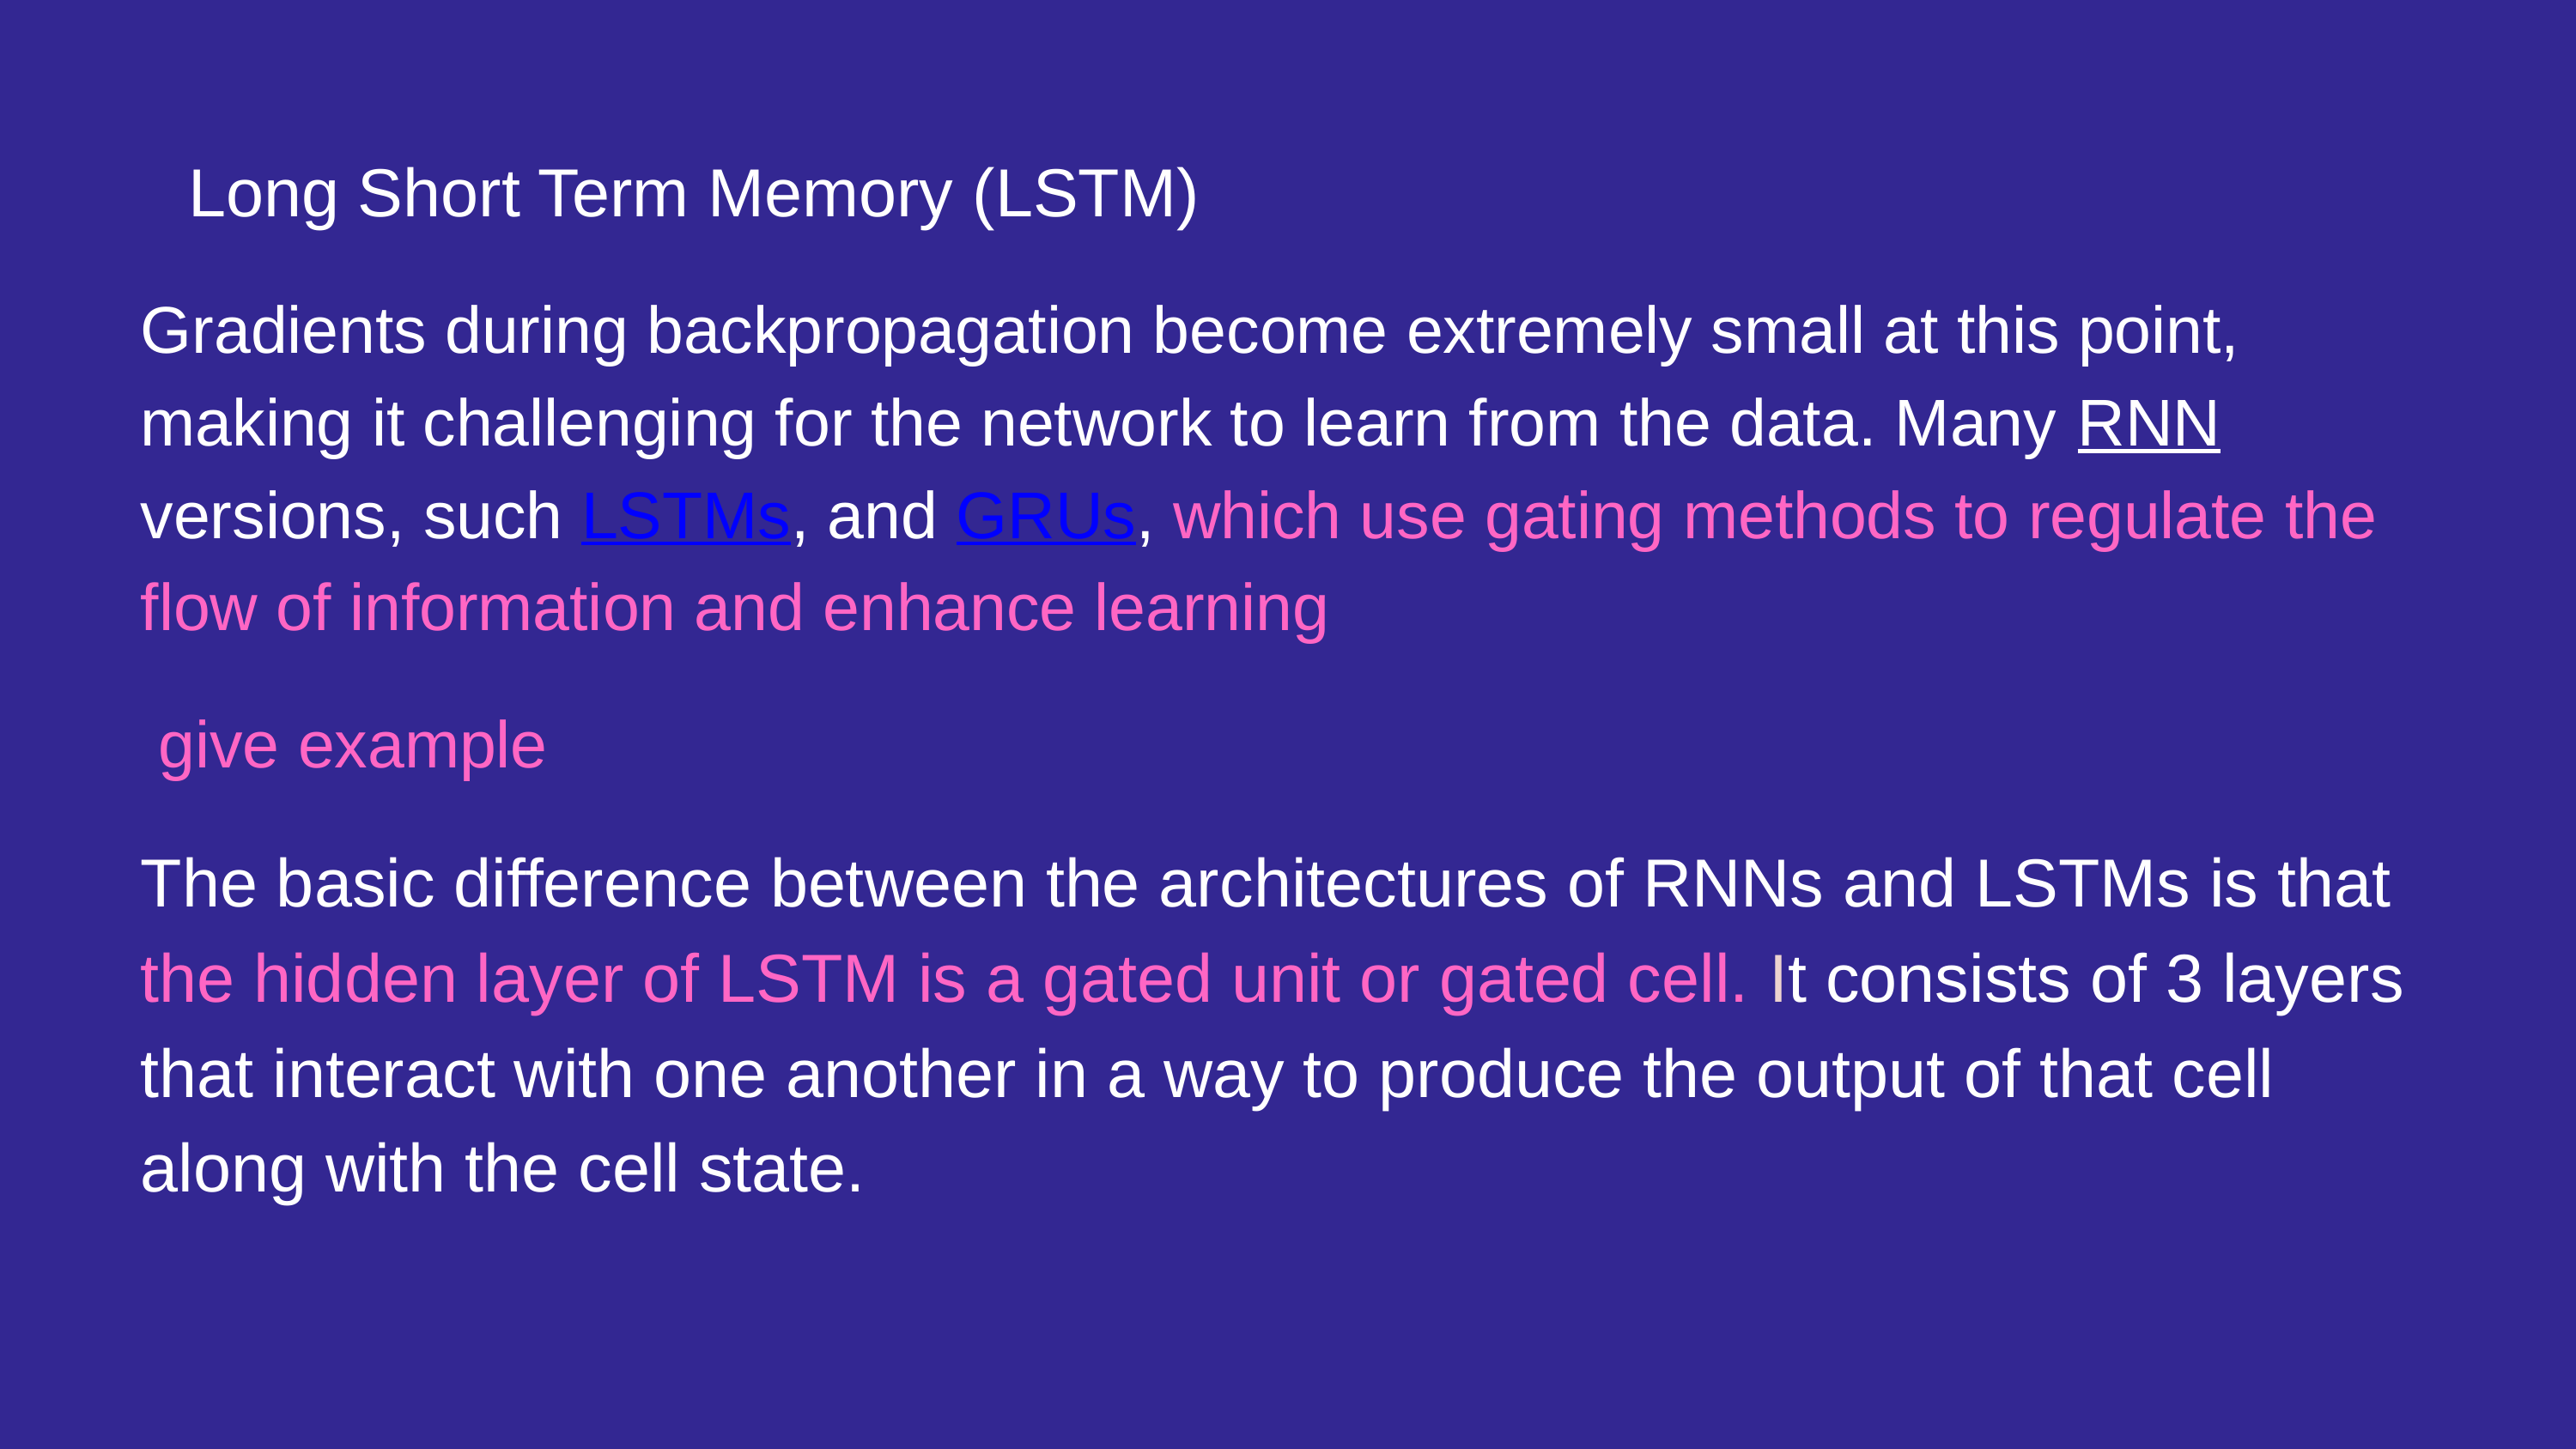

Long Short Term Memory (LSTM)
Gradients during backpropagation become extremely small at this point, making it challenging for the network to learn from the data. Many RNN versions, such LSTMs, and GRUs, which use gating methods to regulate the flow of information and enhance learning
give example
The basic difference between the architectures of RNNs and LSTMs is that the hidden layer of LSTM is a gated unit or gated cell. It consists of 3 layers that interact with one another in a way to produce the output of that cell along with the cell state.